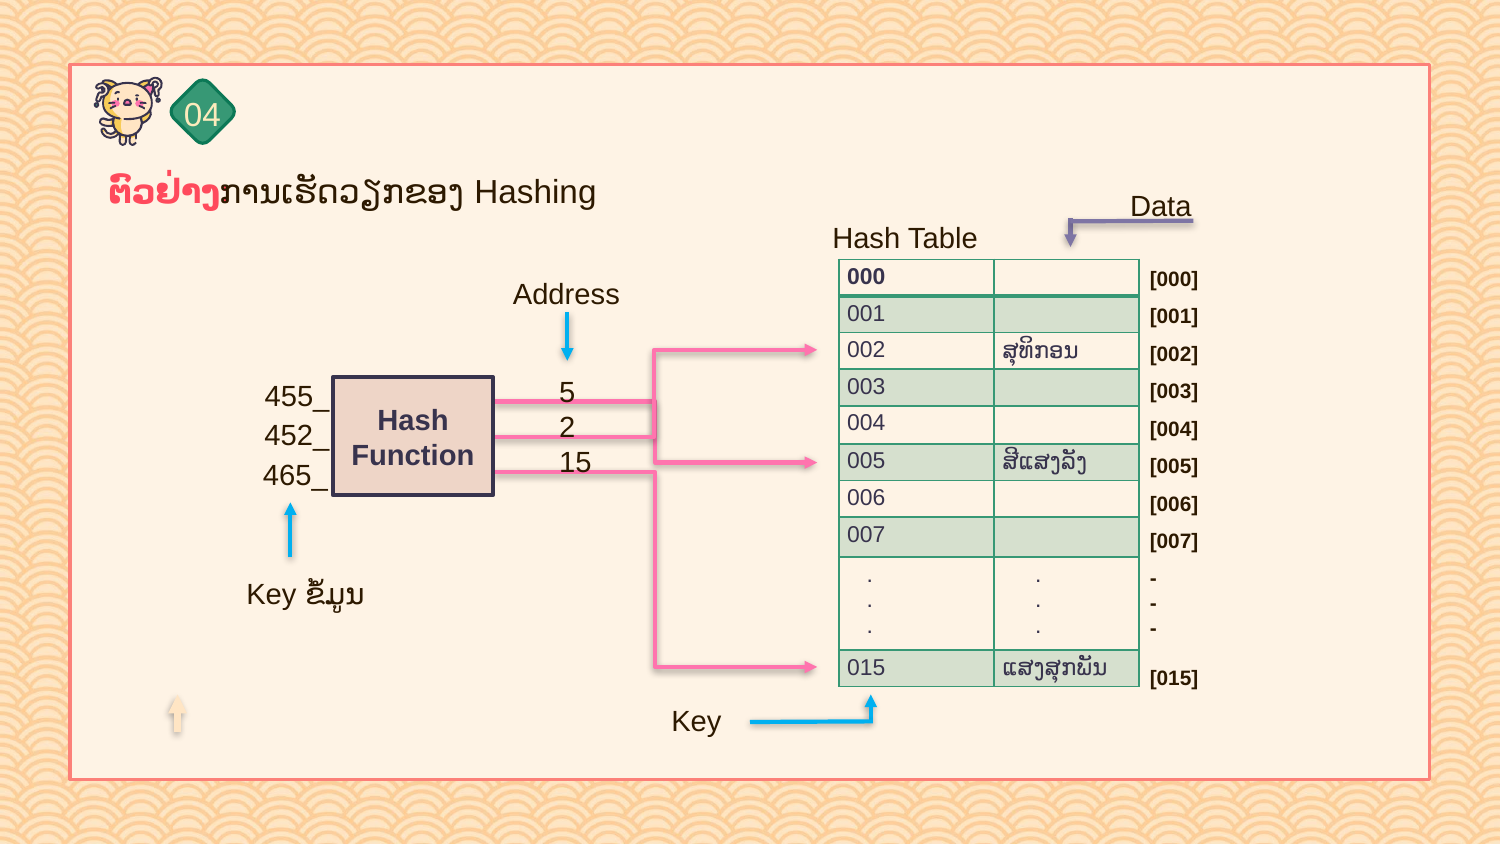

04
ການເຮັດວຽກຂອງ Hashing
Data
ຕົວຢ່າງ:
Hash Table
Address
[000]
[001]
[002]
[003]
[004]
[005]
[006]
[007]
-
-
-

[015]

| 000 |  |
| --- | --- |
| 001 |  |
| 002 | ສຸທິກອນ |
| 003 |  |
| 004 |  |
| 005 | ສີແສງລັງ |
| 006 |  |
| 007 |  |
| . . . | . . . |
| 015 | ແສງສຸກພັນ |
455_
5
2
15
452_
Hash Function
465_
Key ຂໍ້ມູນ
Key